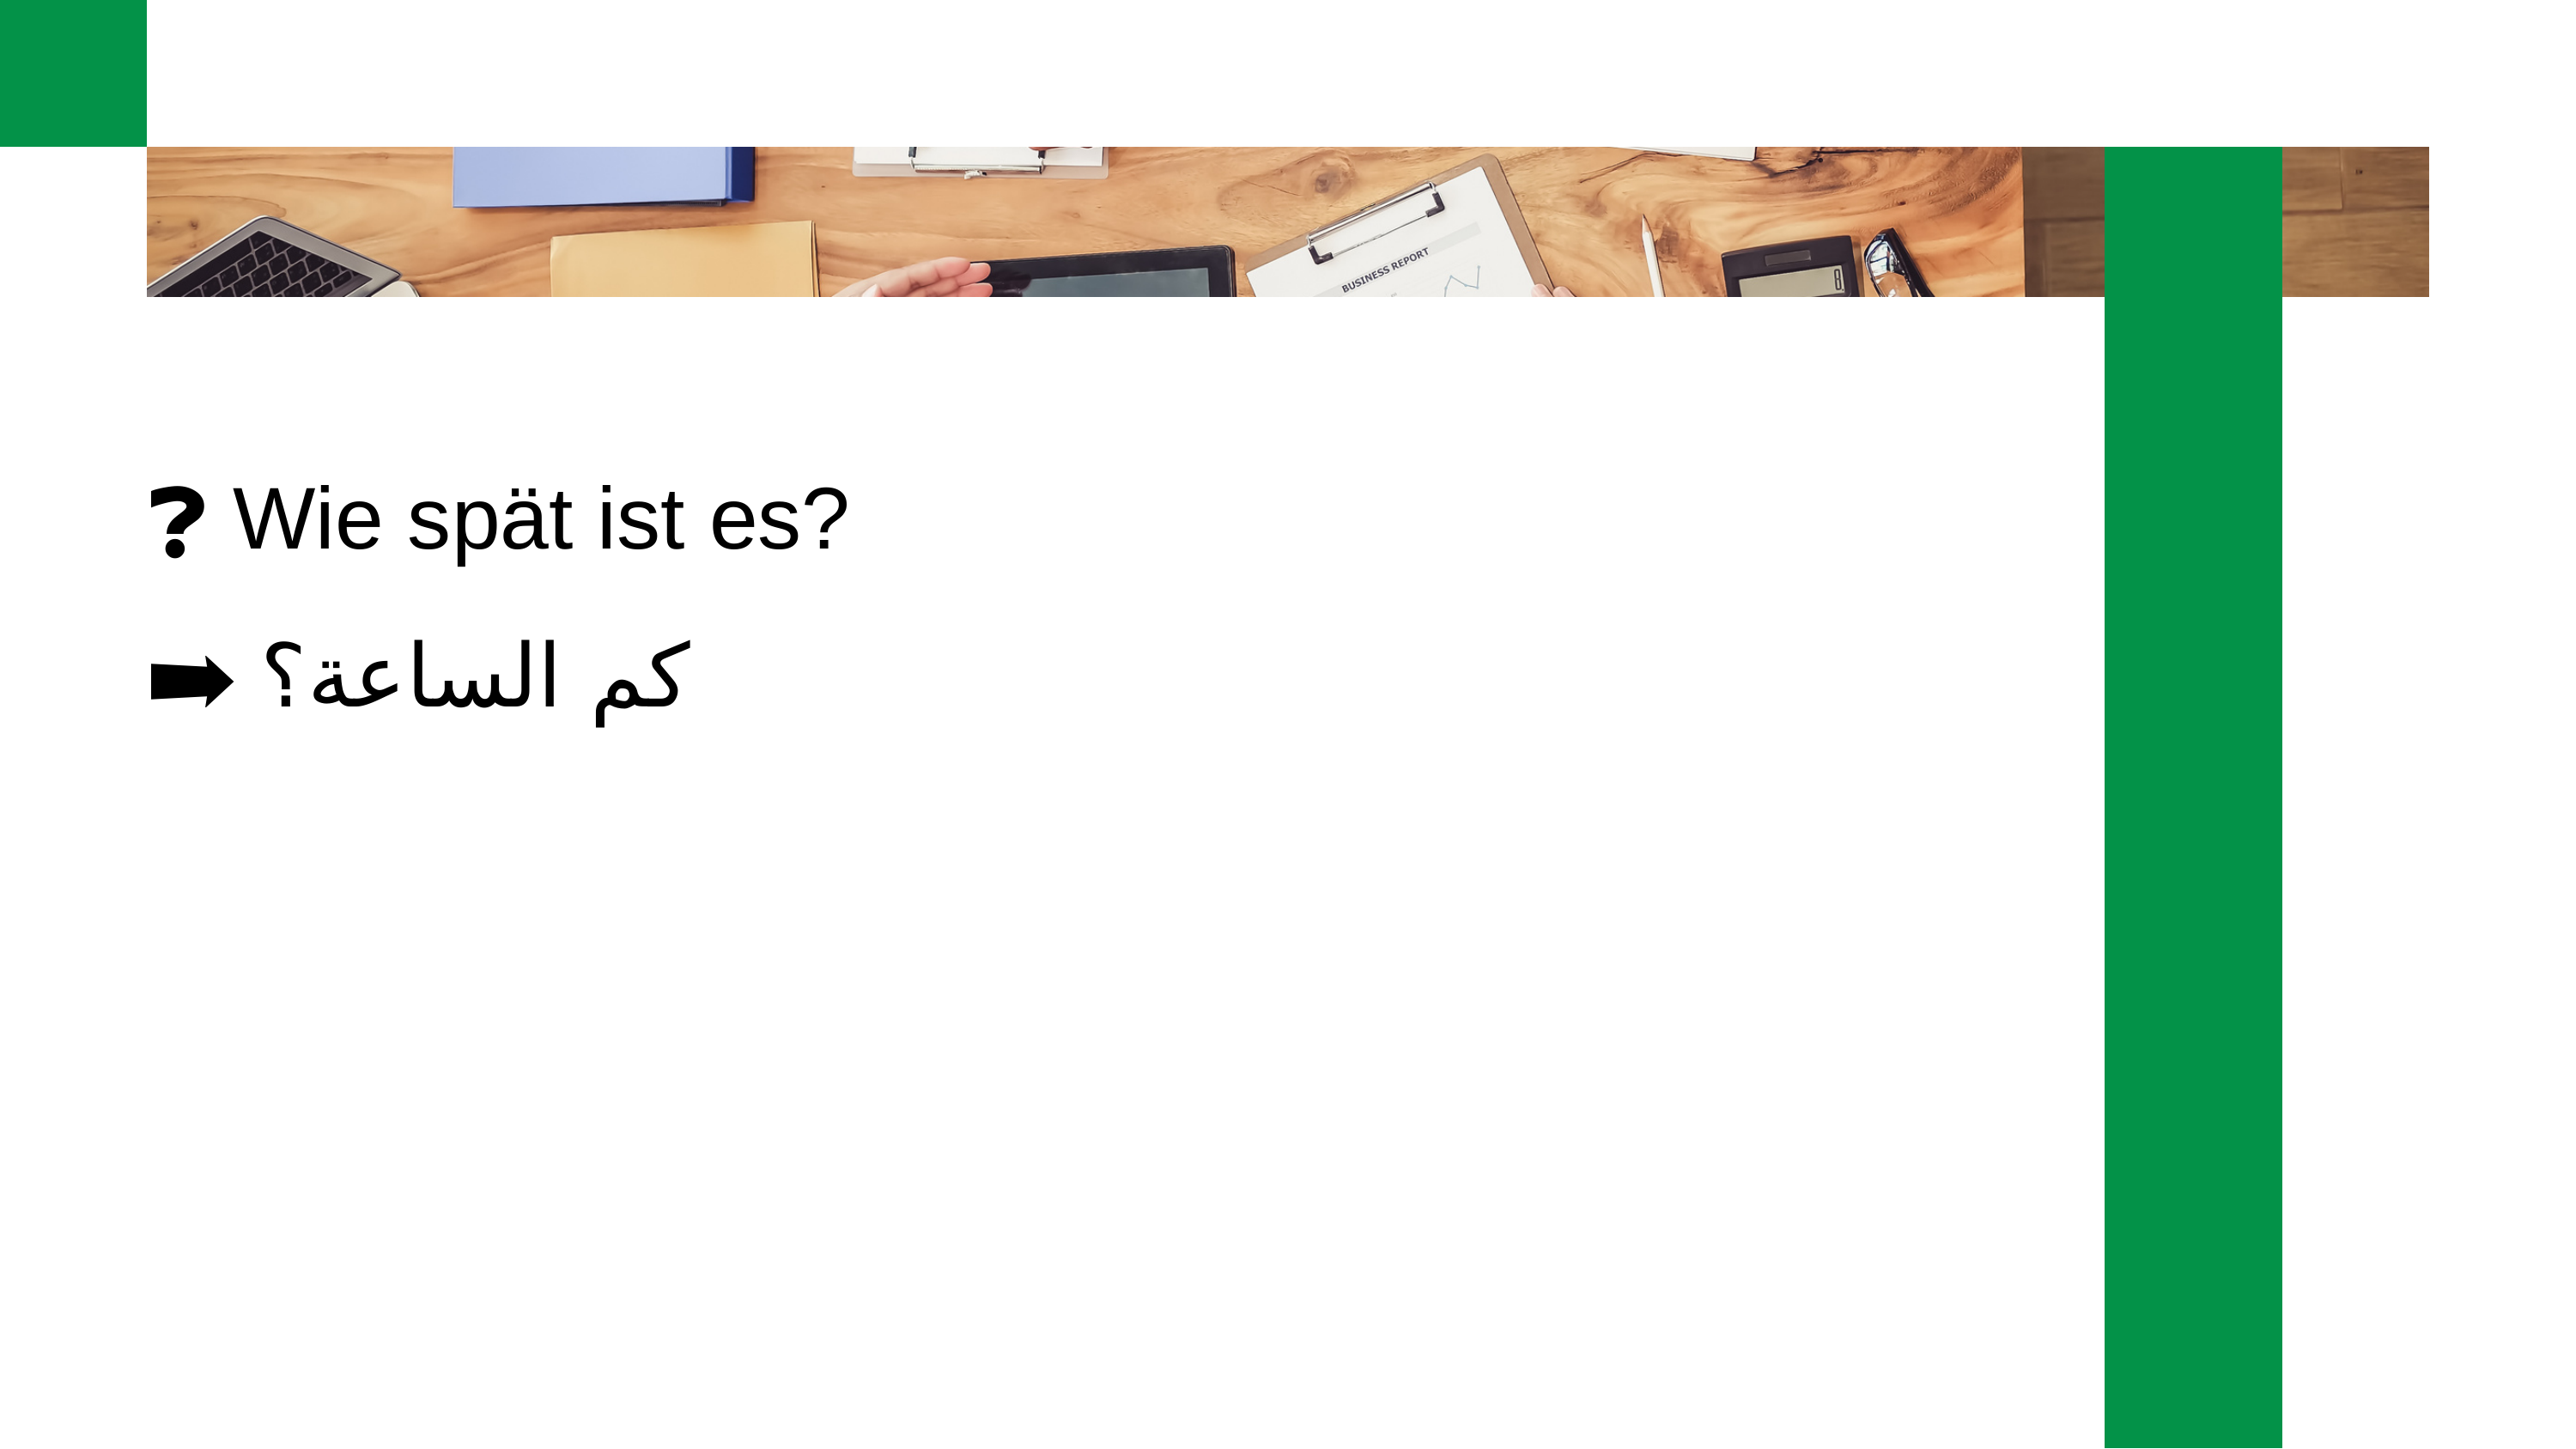

❓ Wie spät ist es?
➡️ كم الساعة؟